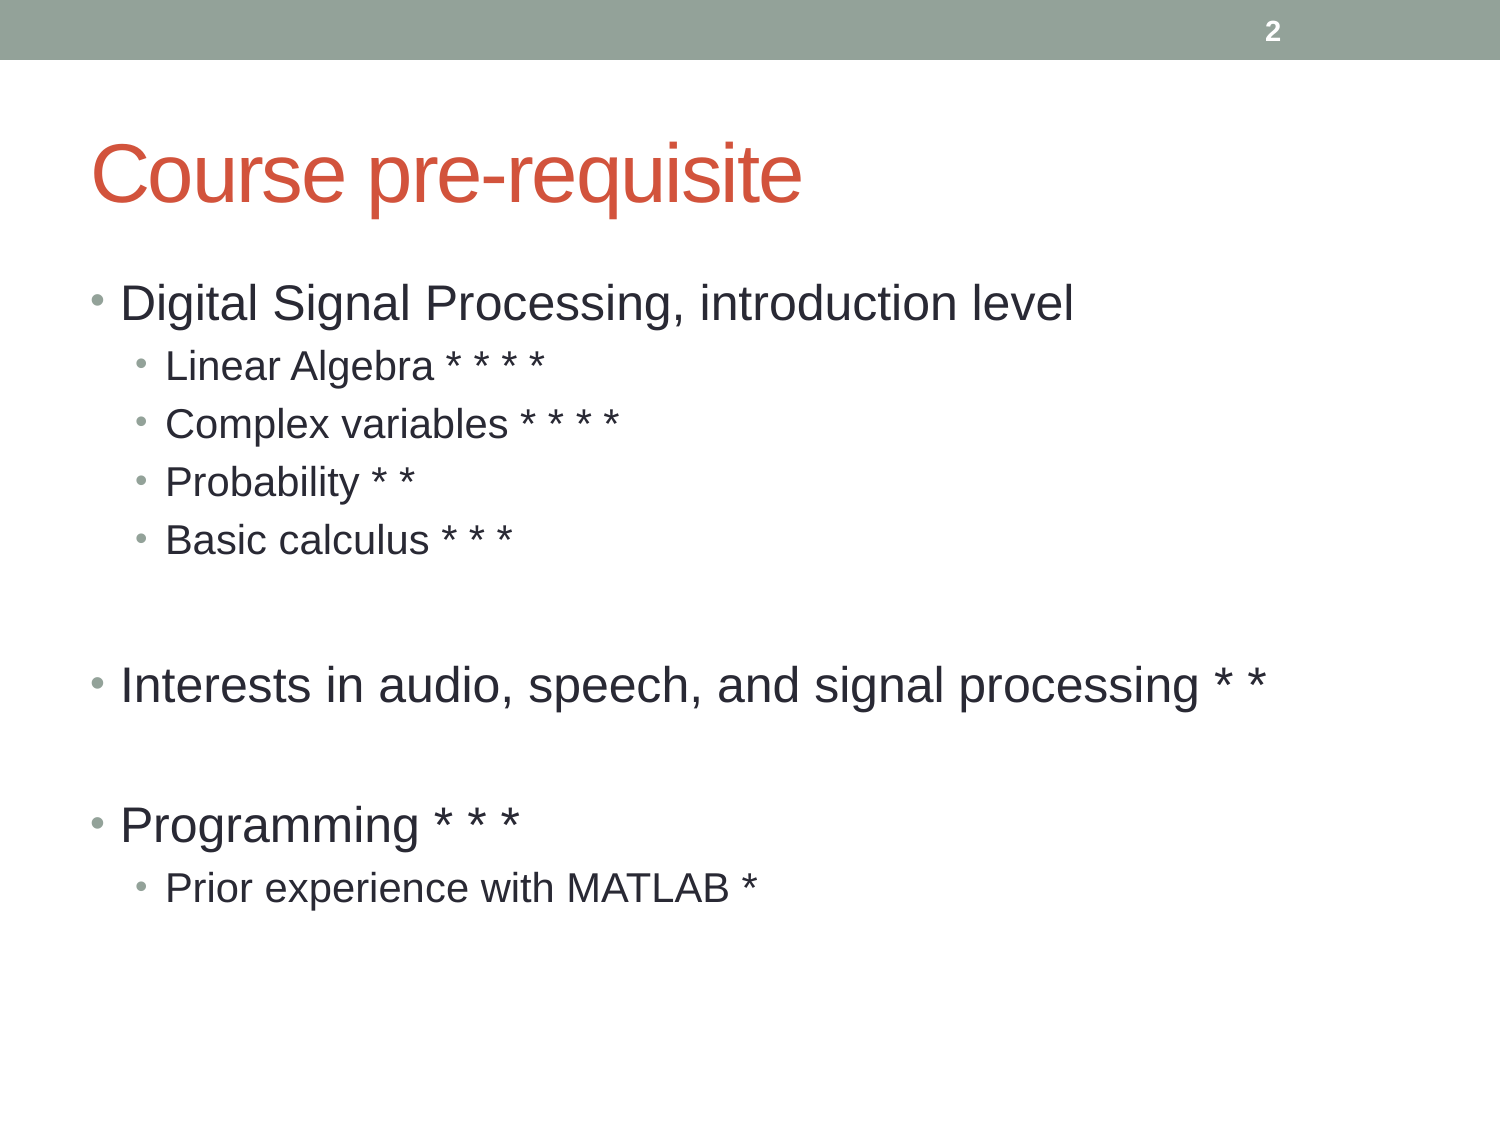

2
# Course pre-requisite
Digital Signal Processing, introduction level
Linear Algebra * * * *
Complex variables * * * *
Probability * *
Basic calculus * * *

Interests in audio, speech, and signal processing * *

Programming * * *
Prior experience with MATLAB *